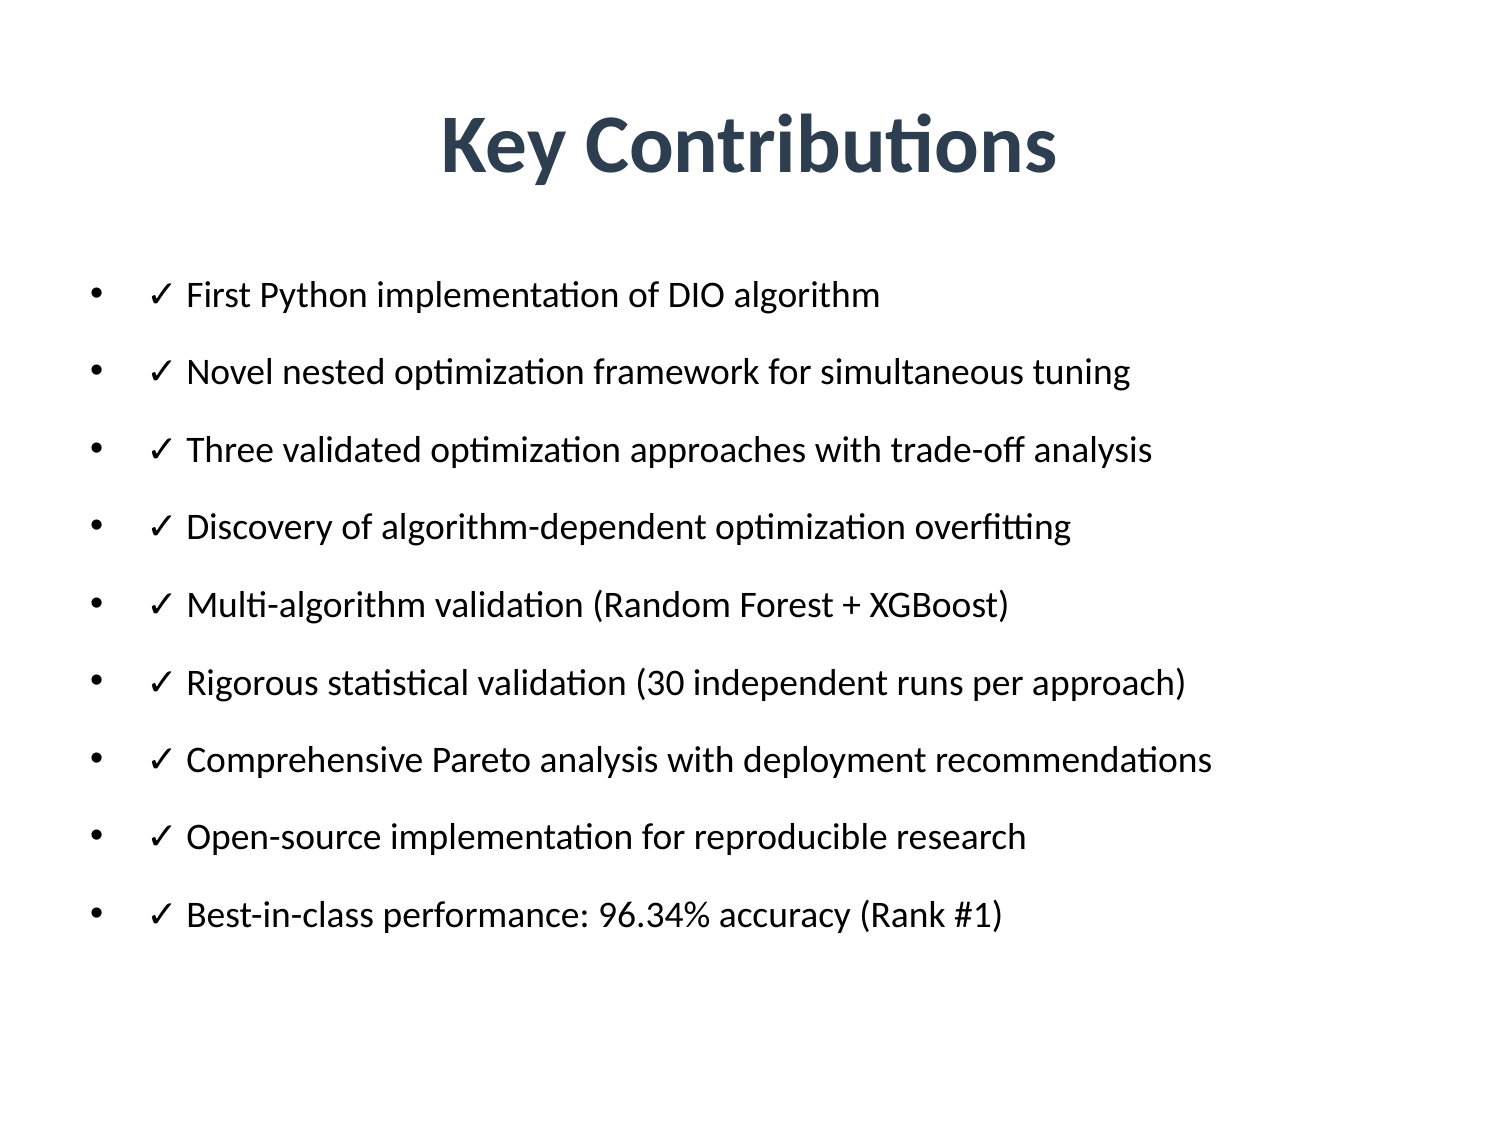

# Key Contributions
✓ First Python implementation of DIO algorithm
✓ Novel nested optimization framework for simultaneous tuning
✓ Three validated optimization approaches with trade-off analysis
✓ Discovery of algorithm-dependent optimization overfitting
✓ Multi-algorithm validation (Random Forest + XGBoost)
✓ Rigorous statistical validation (30 independent runs per approach)
✓ Comprehensive Pareto analysis with deployment recommendations
✓ Open-source implementation for reproducible research
✓ Best-in-class performance: 96.34% accuracy (Rank #1)